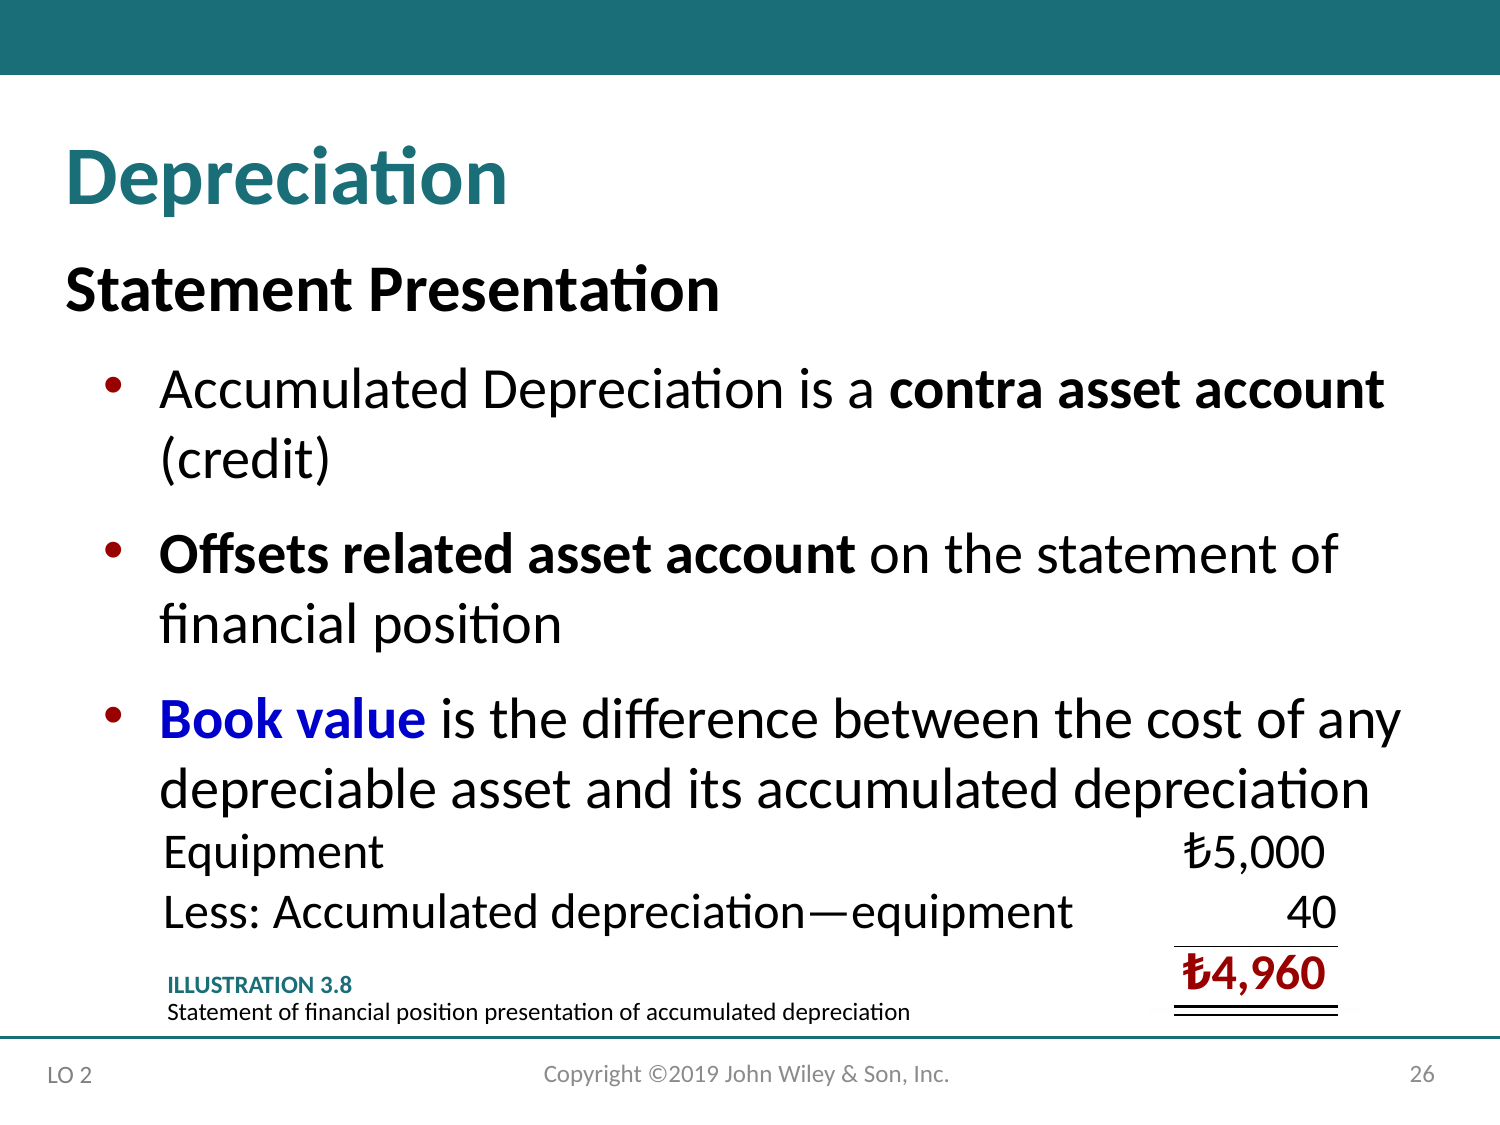

Depreciation
Statement Presentation
Accumulated Depreciation is a contra asset account (credit)
Offsets related asset account on the statement of financial position
Book value is the difference between the cost of any depreciable asset and its accumulated depreciation

| Equipment | ₺5,000 |
| --- | --- |
| Less: Accumulated depreciation—equipment | 40 |
|  | ₺4,960 |
ILLUSTRATION 3.8
Statement of financial position presentation of accumulated depreciation
Copyright ©2019 John Wiley & Son, Inc.
26
LO 2